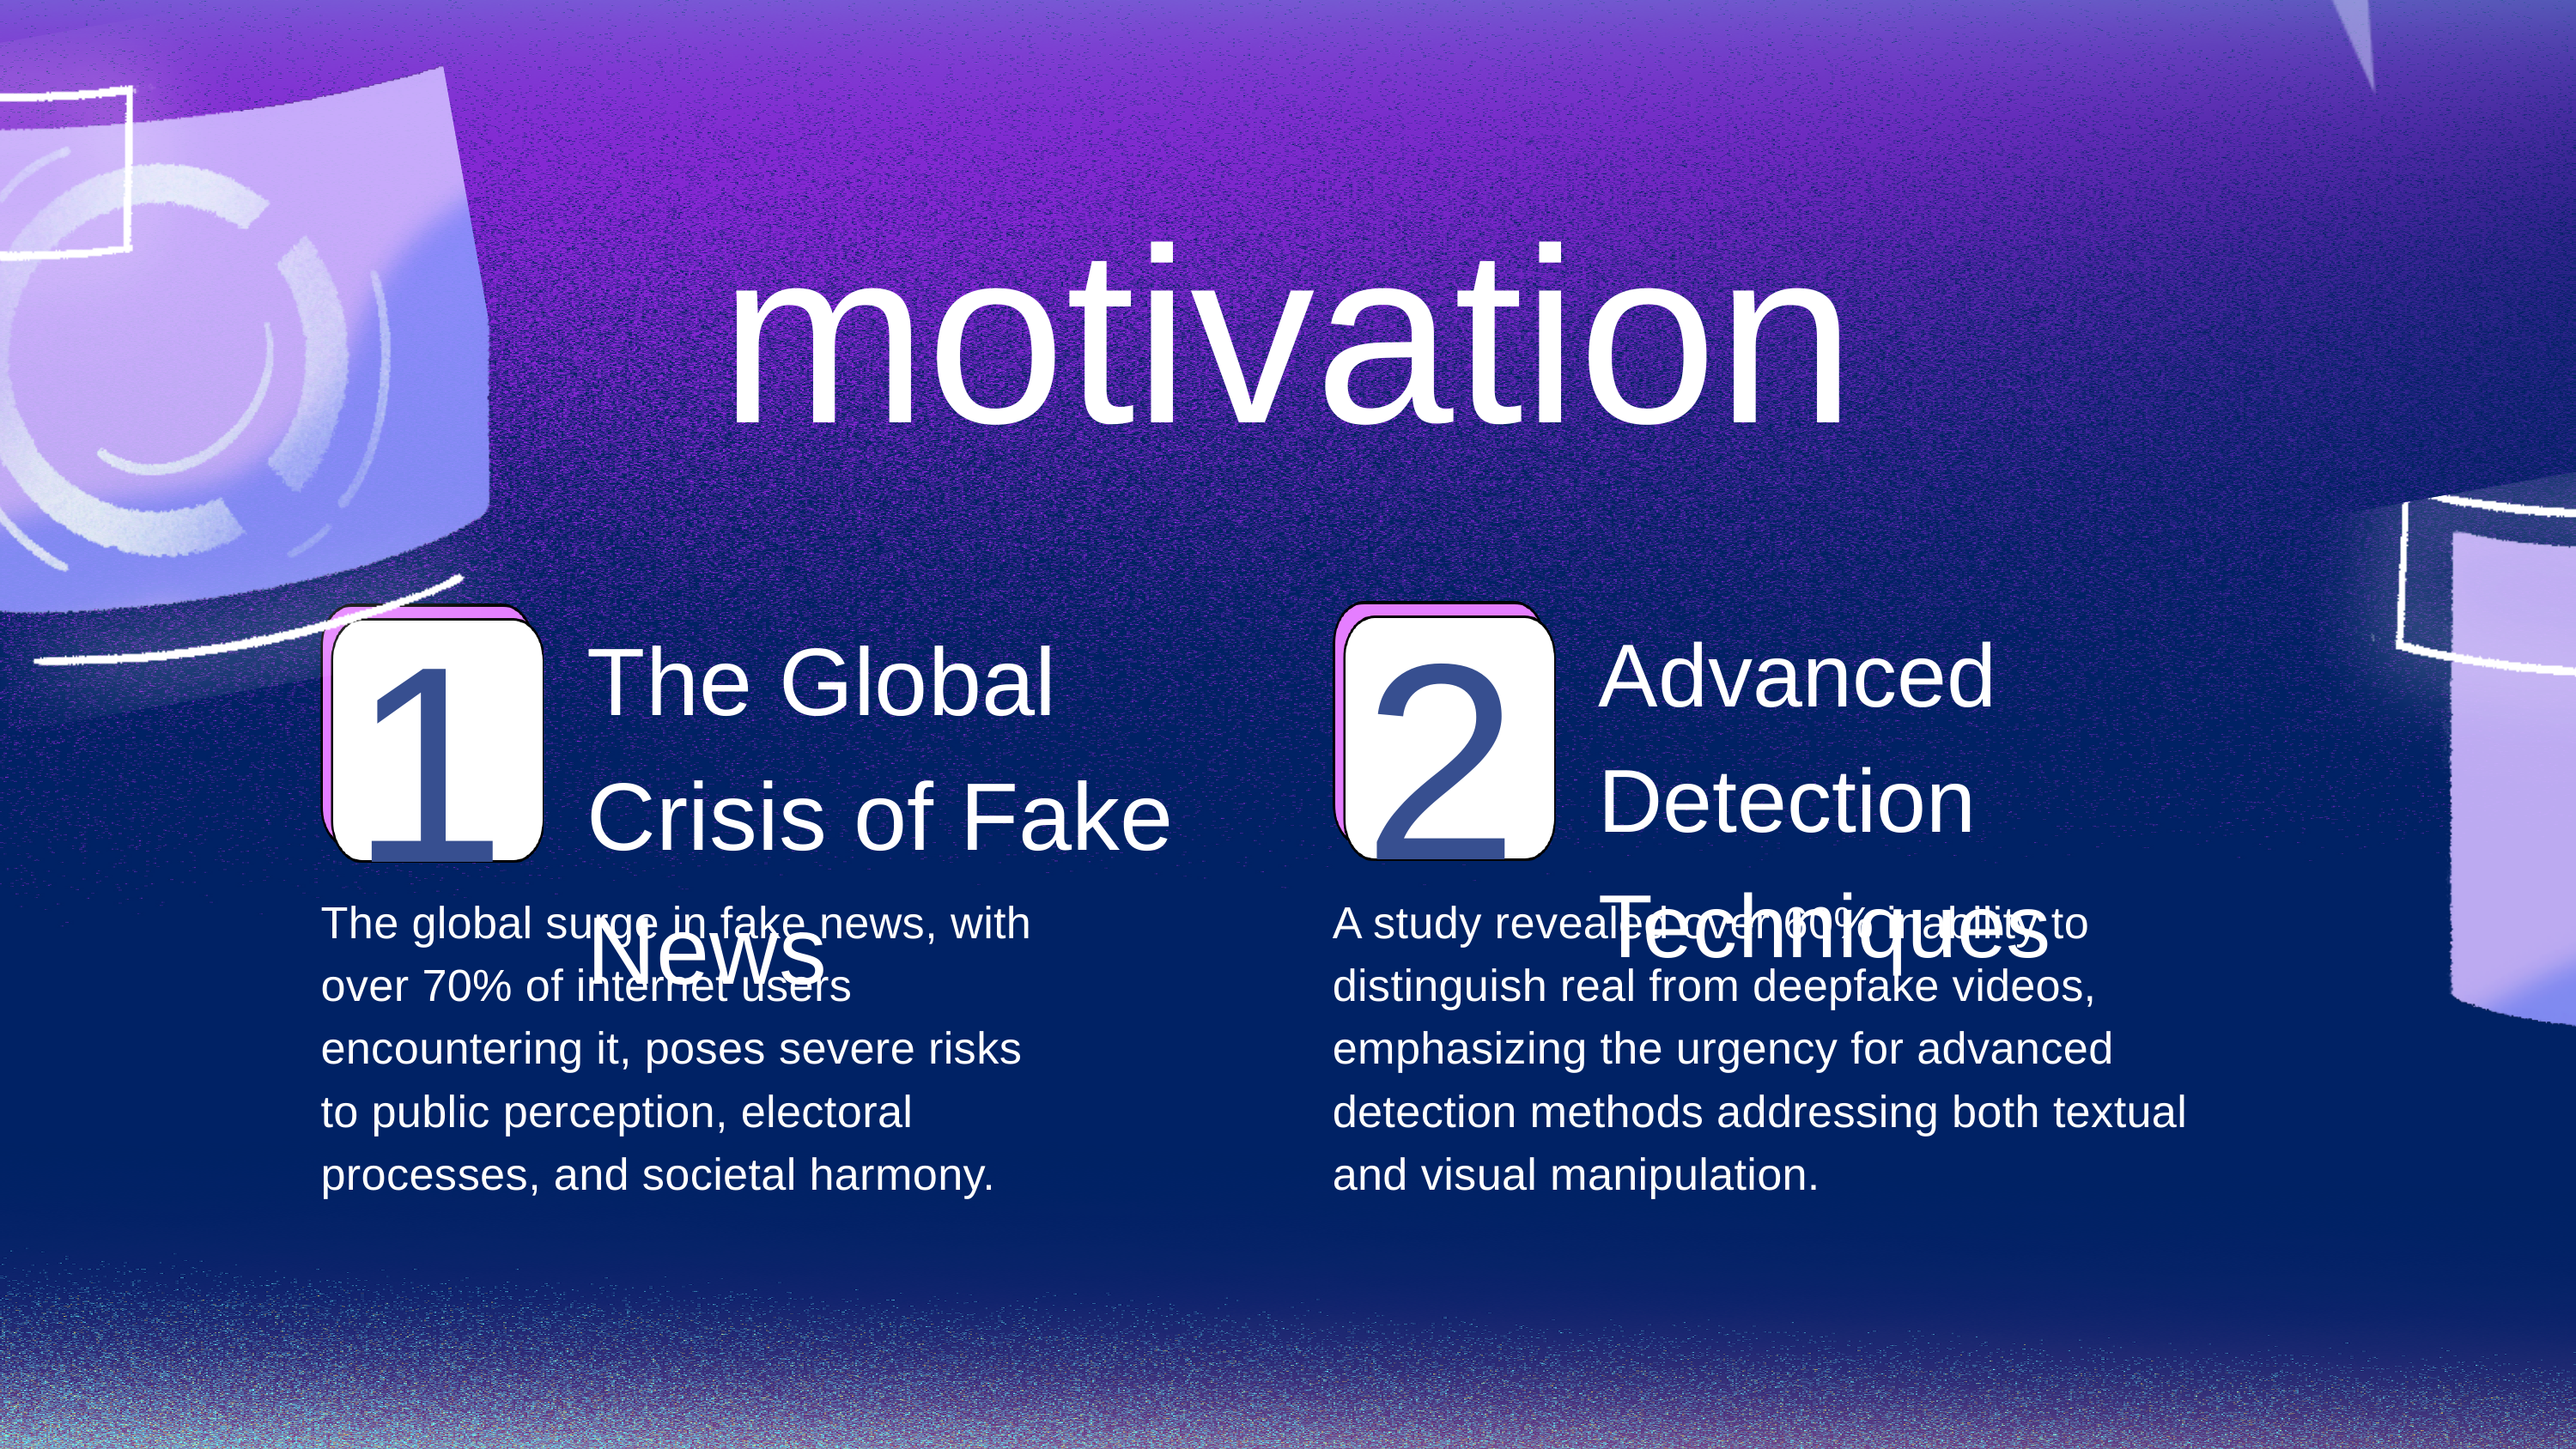

motivation

2

1

Advanced Detection Techniques
The Global Crisis of Fake News
The global surge in fake news, with over 70% of internet users encountering it, poses severe risks to public perception, electoral processes, and societal harmony.
A study revealed over 60% inability to distinguish real from deepfake videos, emphasizing the urgency for advanced detection methods addressing both textual and visual manipulation.